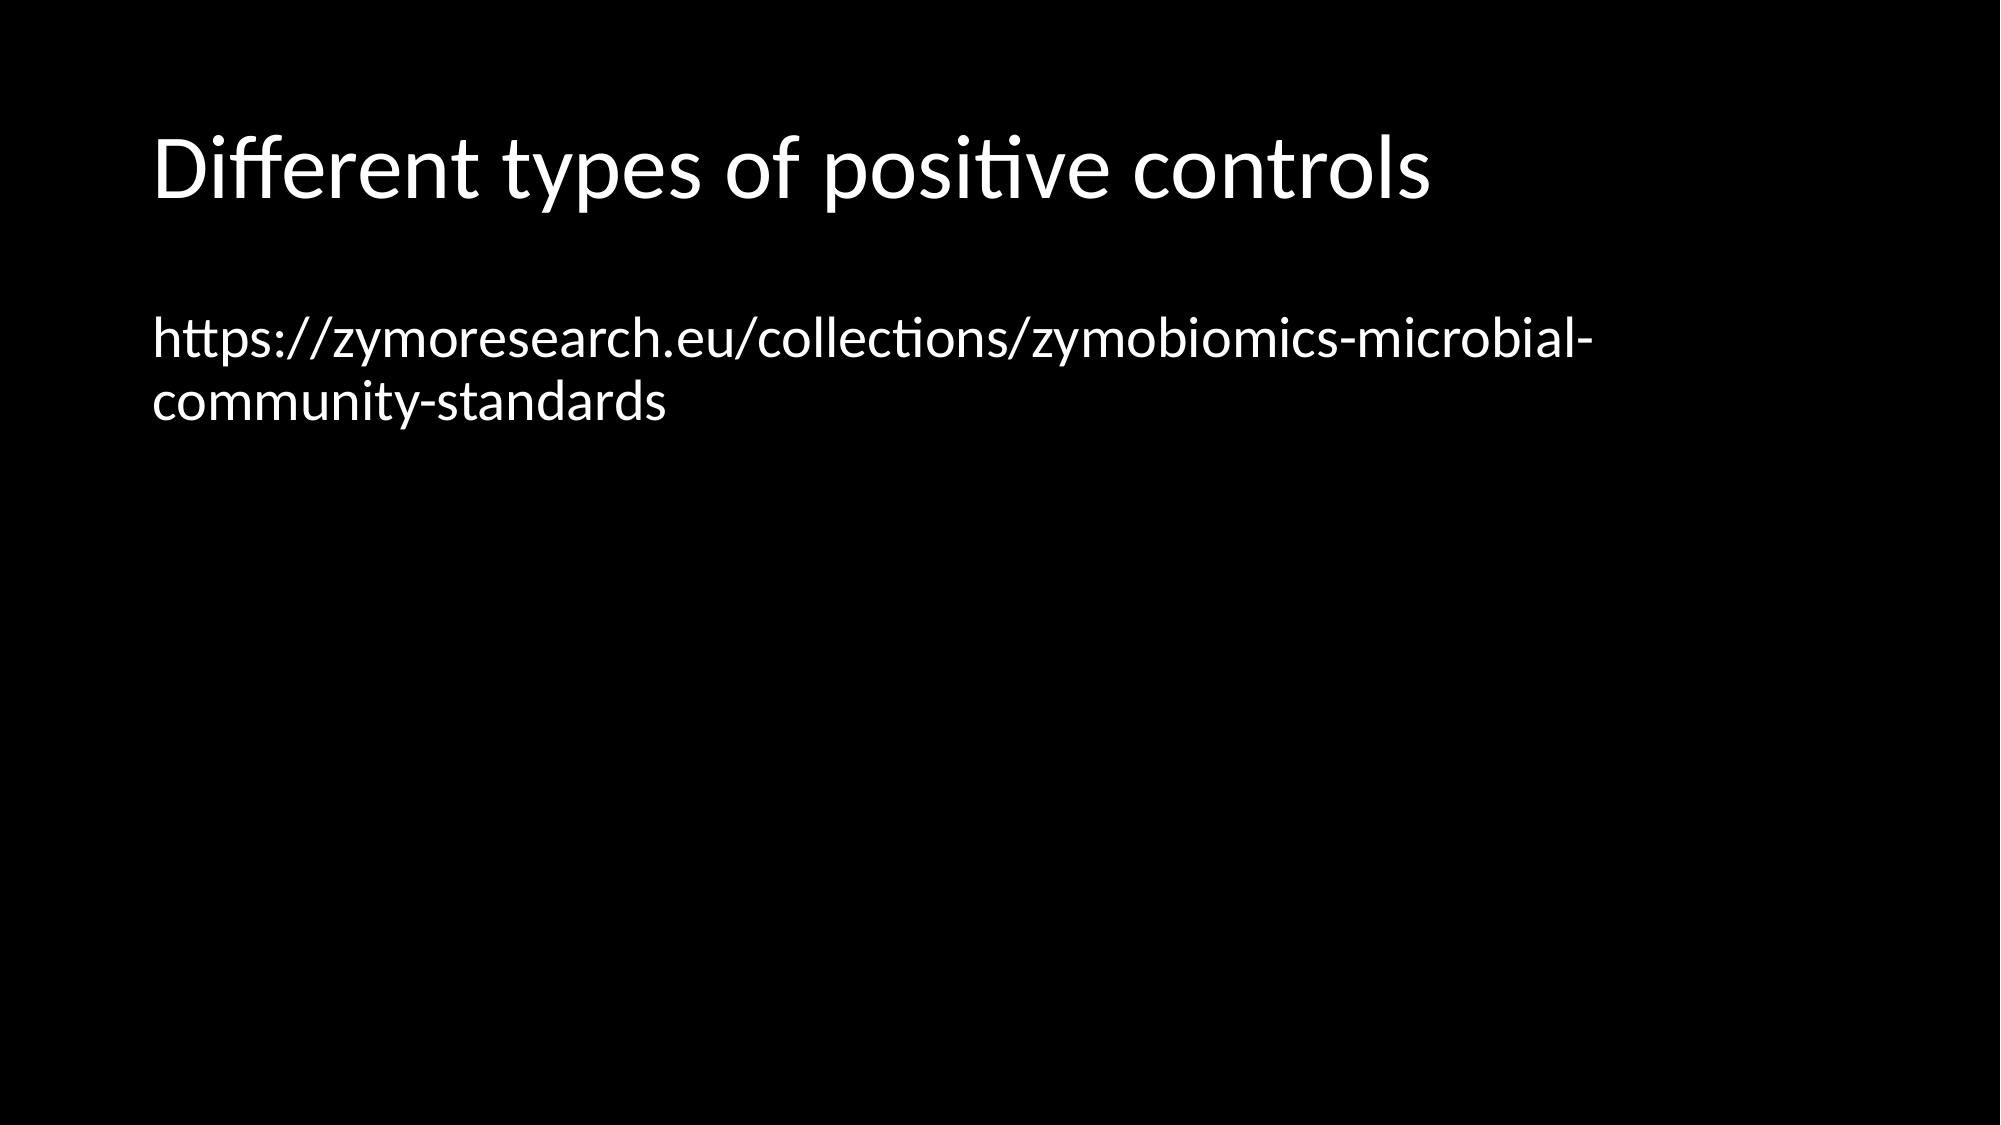

# Different types of positive controls
https://zymoresearch.eu/collections/zymobiomics-microbial-community-standards